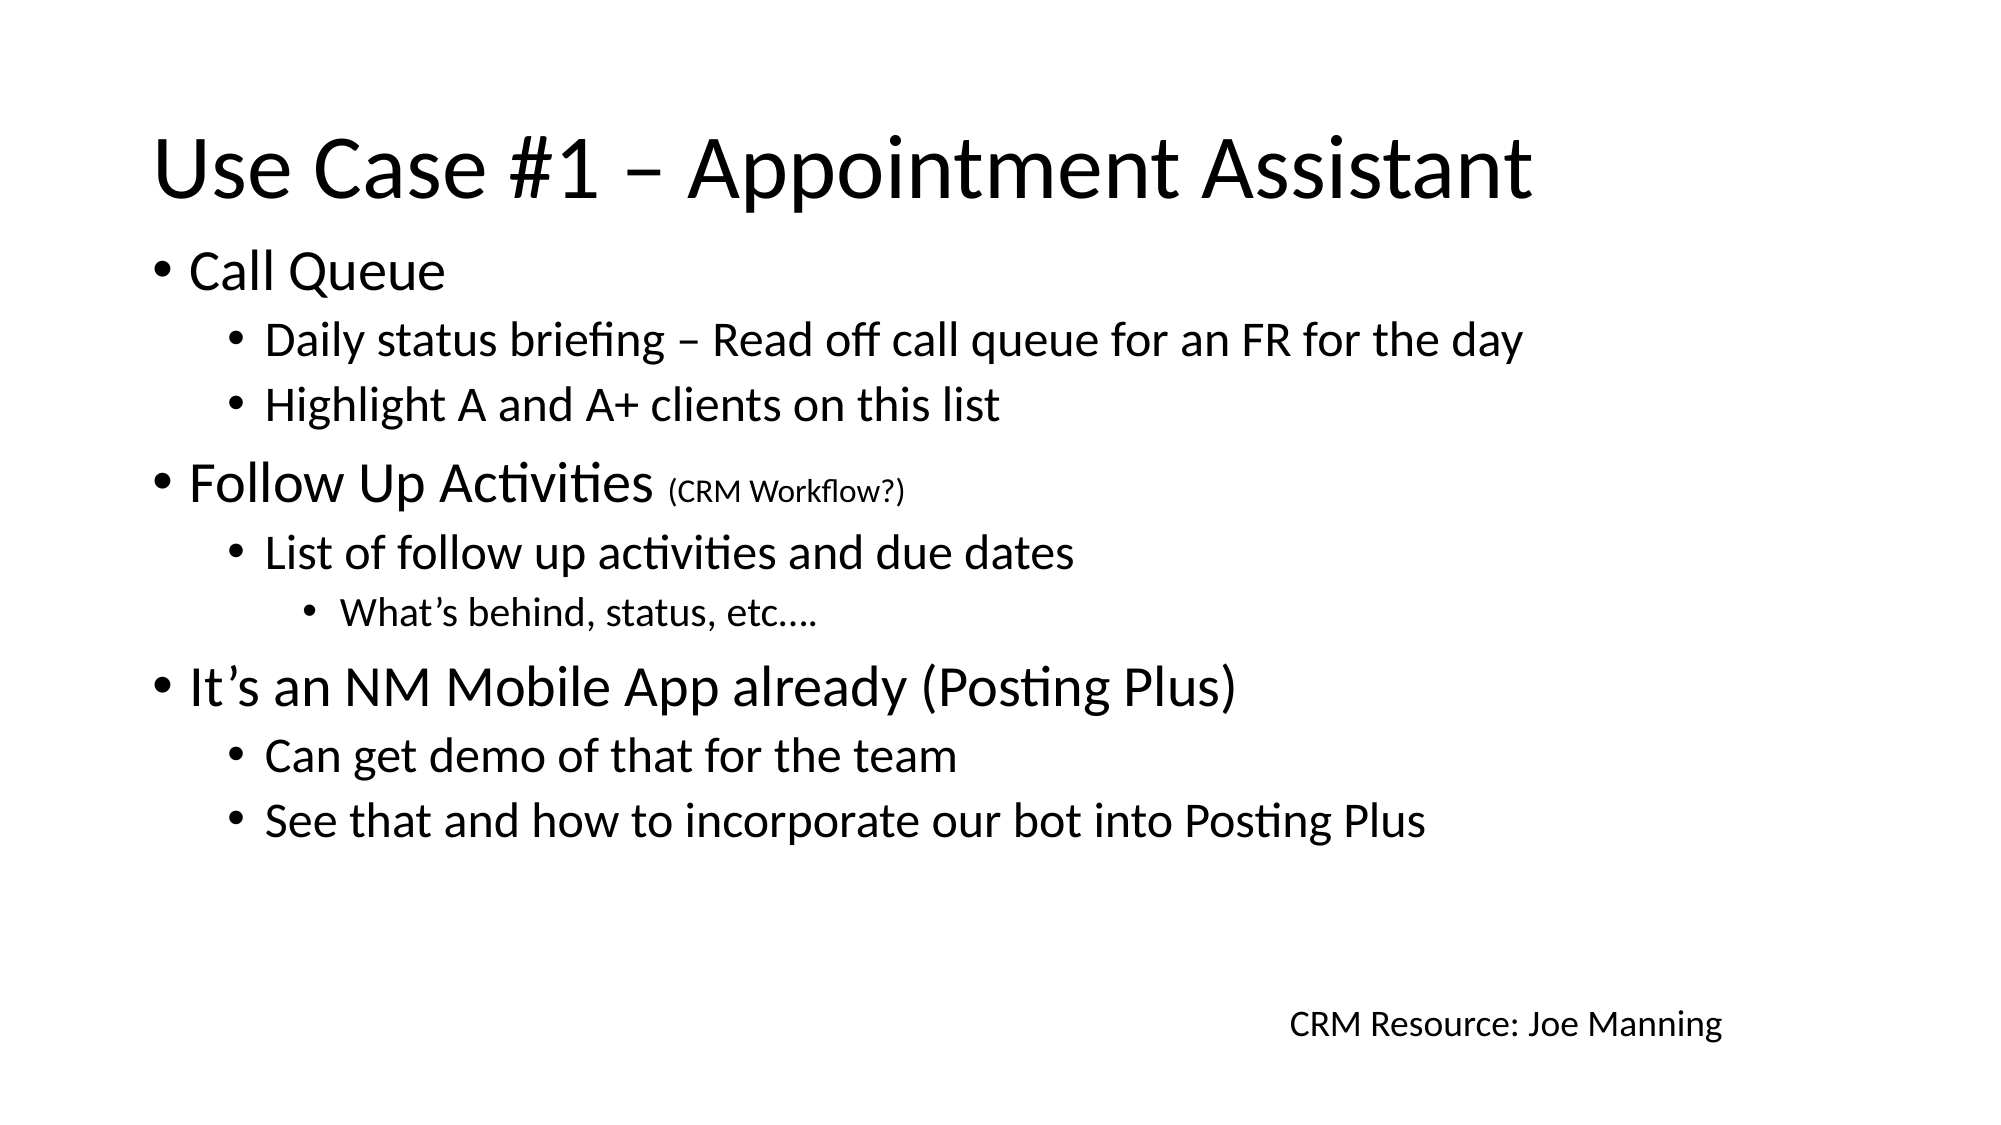

# Use Case #1 – Appointment Assistant
Call Queue
Daily status briefing – Read off call queue for an FR for the day
Highlight A and A+ clients on this list
Follow Up Activities (CRM Workflow?)
List of follow up activities and due dates
What’s behind, status, etc….
It’s an NM Mobile App already (Posting Plus)
Can get demo of that for the team
See that and how to incorporate our bot into Posting Plus
CRM Resource: Joe Manning